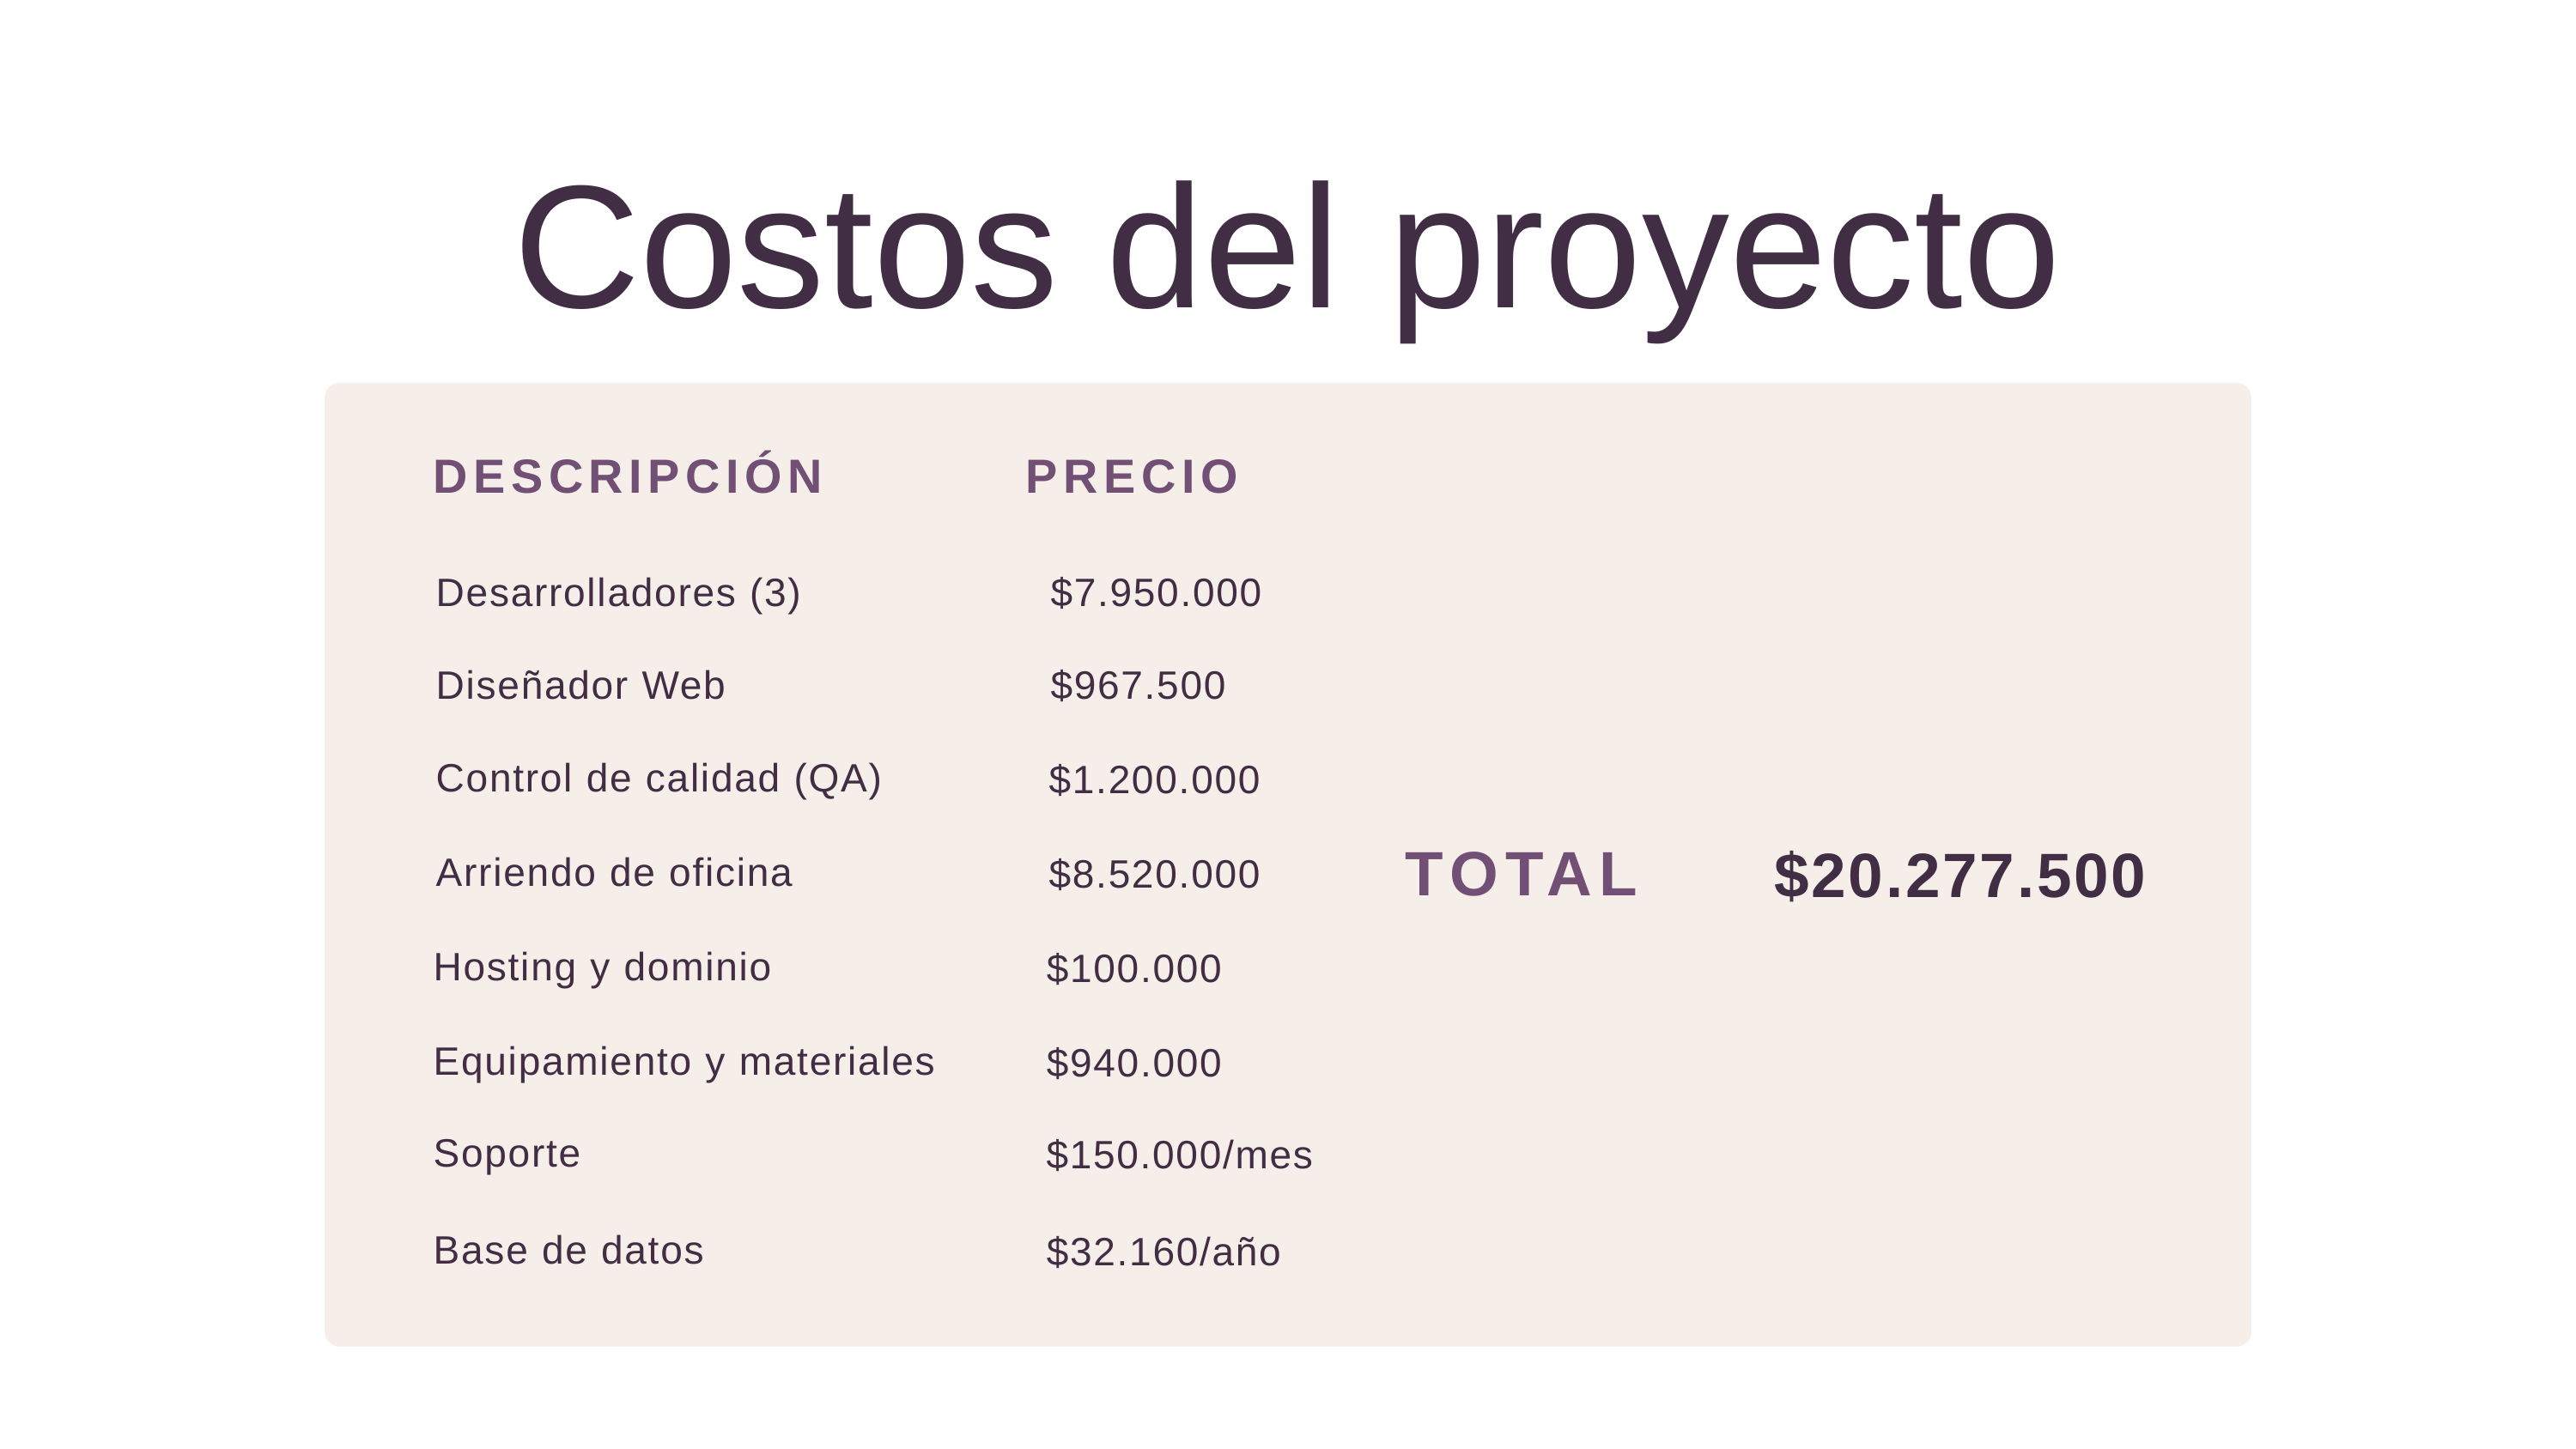

Costos del proyecto

DESCRIPCIÓN
PRECIO
$7.950.000
Desarrolladores (3)
$967.500
Diseñador Web
Control de calidad (QA)
$1.200.000
TOTAL
$20.277.500
Arriendo de oficina
$8.520.000

Hosting y dominio
$100.000
Equipamiento y materiales
$940.000
Soporte
$150.000/mes
Base de datos
$32.160/año